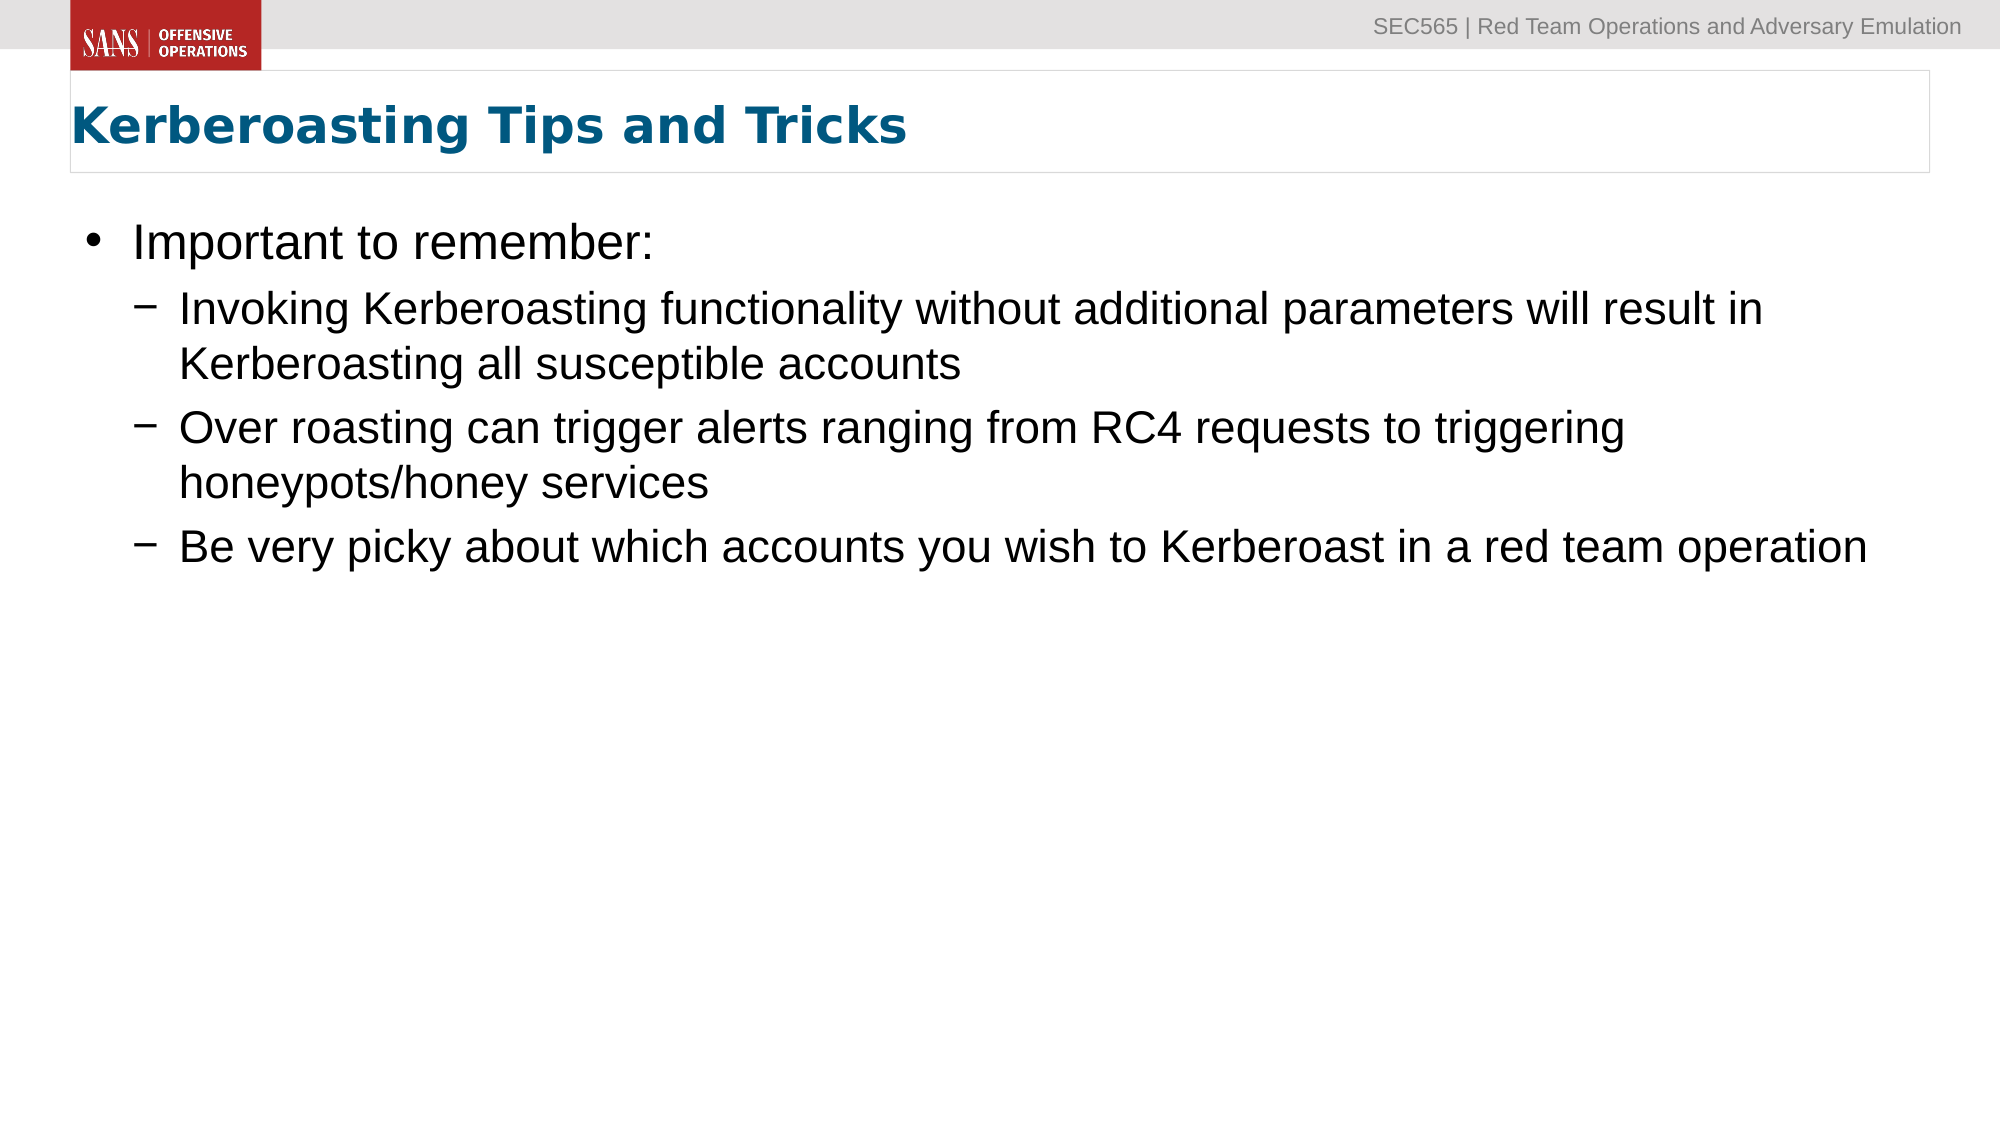

# Kerberoasting Tips and Tricks
Important to remember:
Invoking Kerberoasting functionality without additional parameters will result in Kerberoasting all susceptible accounts
Over roasting can trigger alerts ranging from RC4 requests to triggering honeypots/honey services
Be very picky about which accounts you wish to Kerberoast in a red team operation